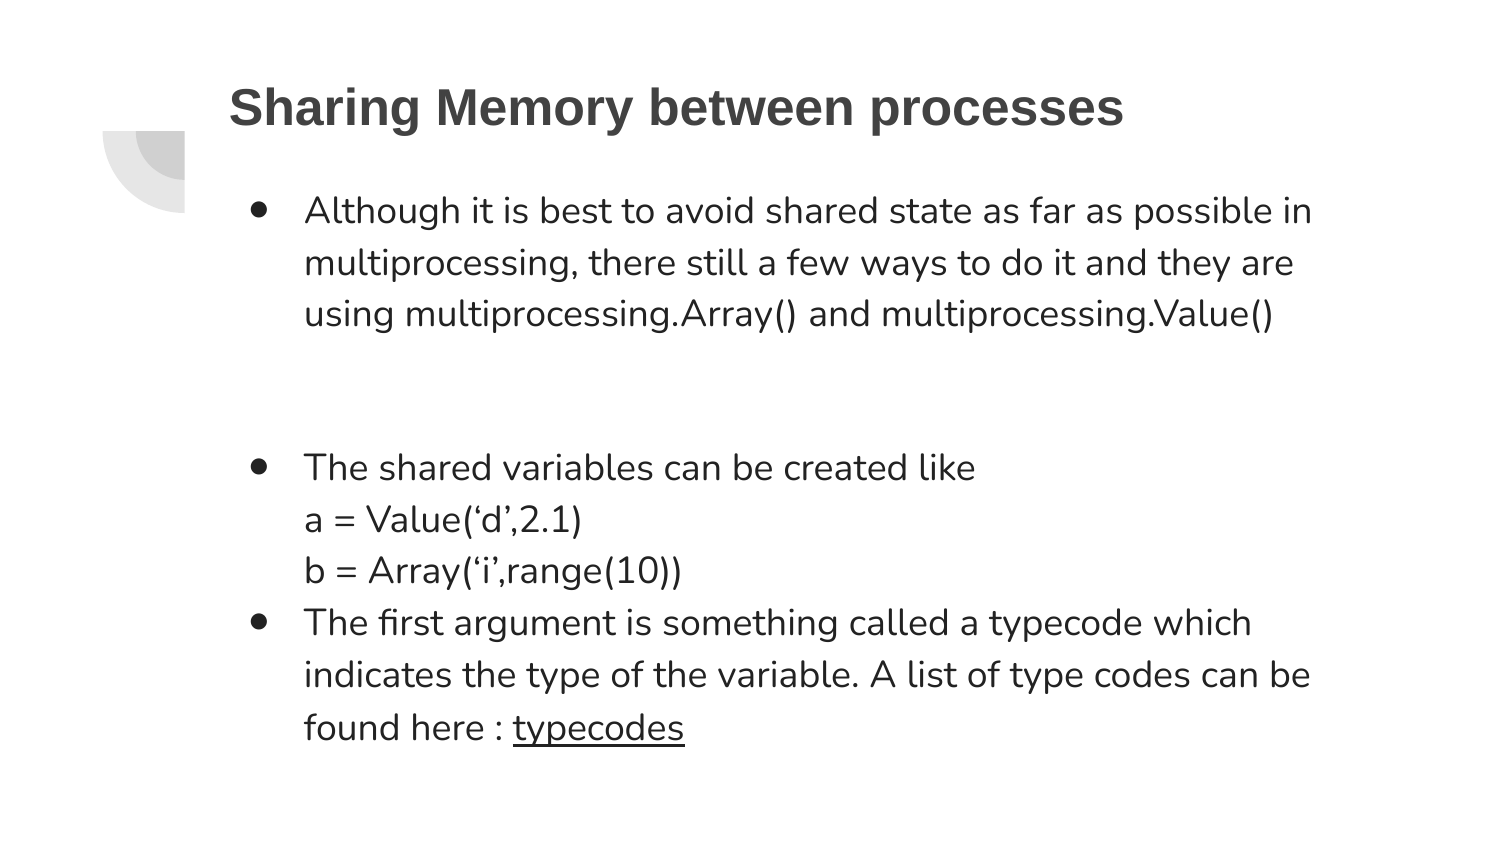

# Sharing Memory between processes
Although it is best to avoid shared state as far as possible in multiprocessing, there still a few ways to do it and they are using multiprocessing.Array() and multiprocessing.Value()

The shared variables can be created like
a = Value(‘d’,2.1)
b = Array(‘i’,range(10))
The first argument is something called a typecode which indicates the type of the variable. A list of type codes can be found here : typecodes